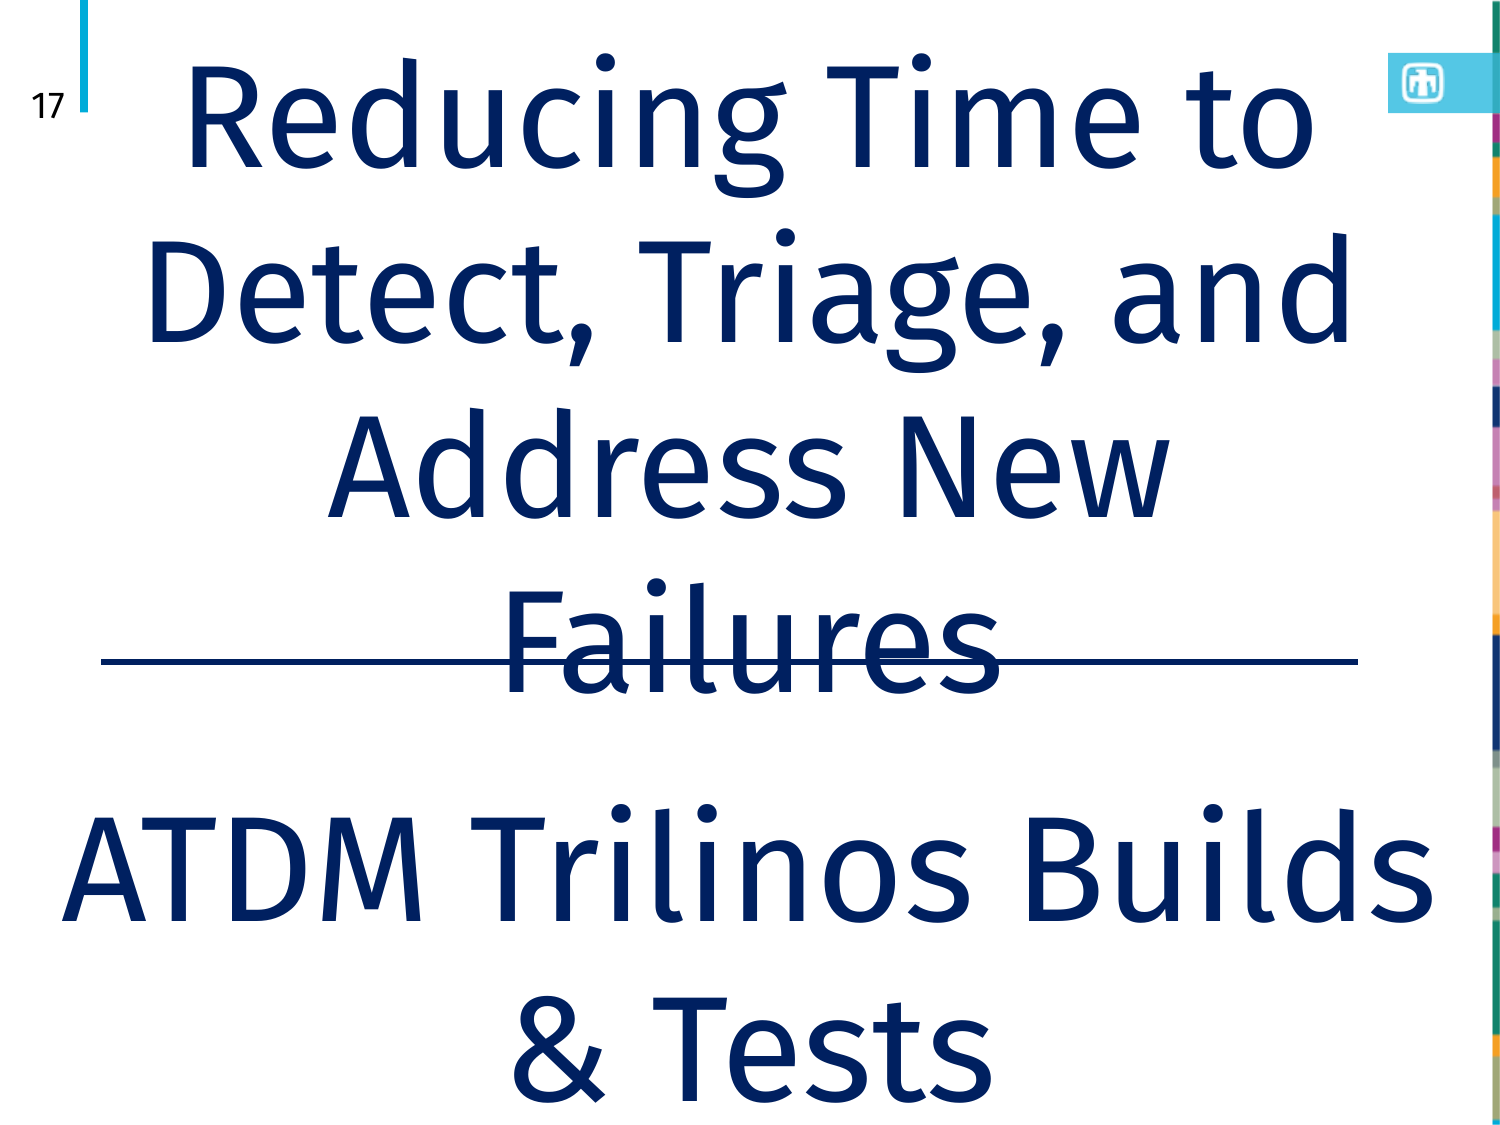

17
Reducing Time to Detect, Triage, and Address New Failures

ATDM Trilinos Builds & Tests